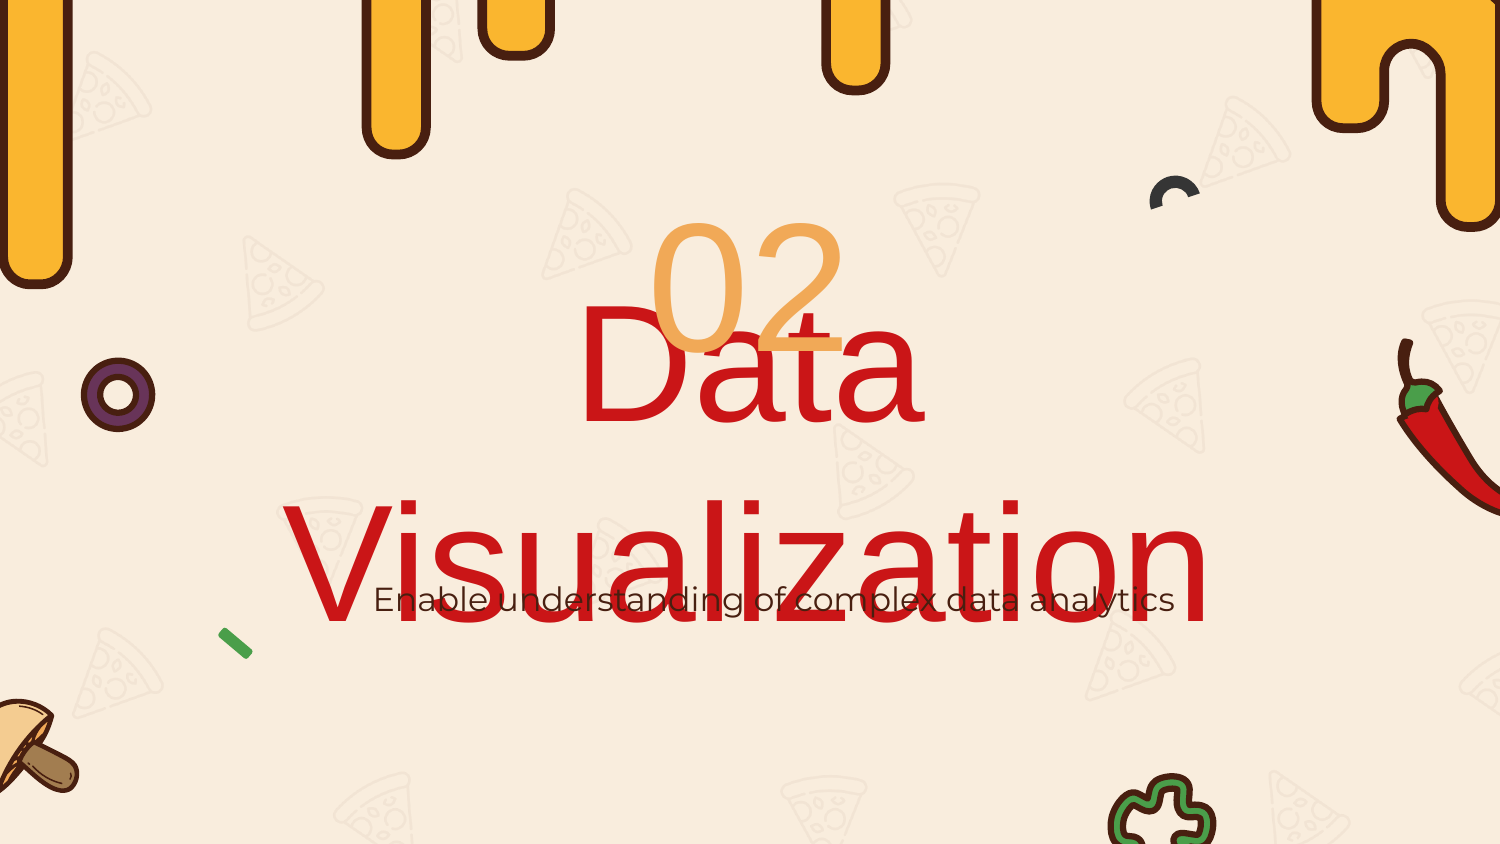

02
# Data Visualization
Enable understanding of complex data analytics